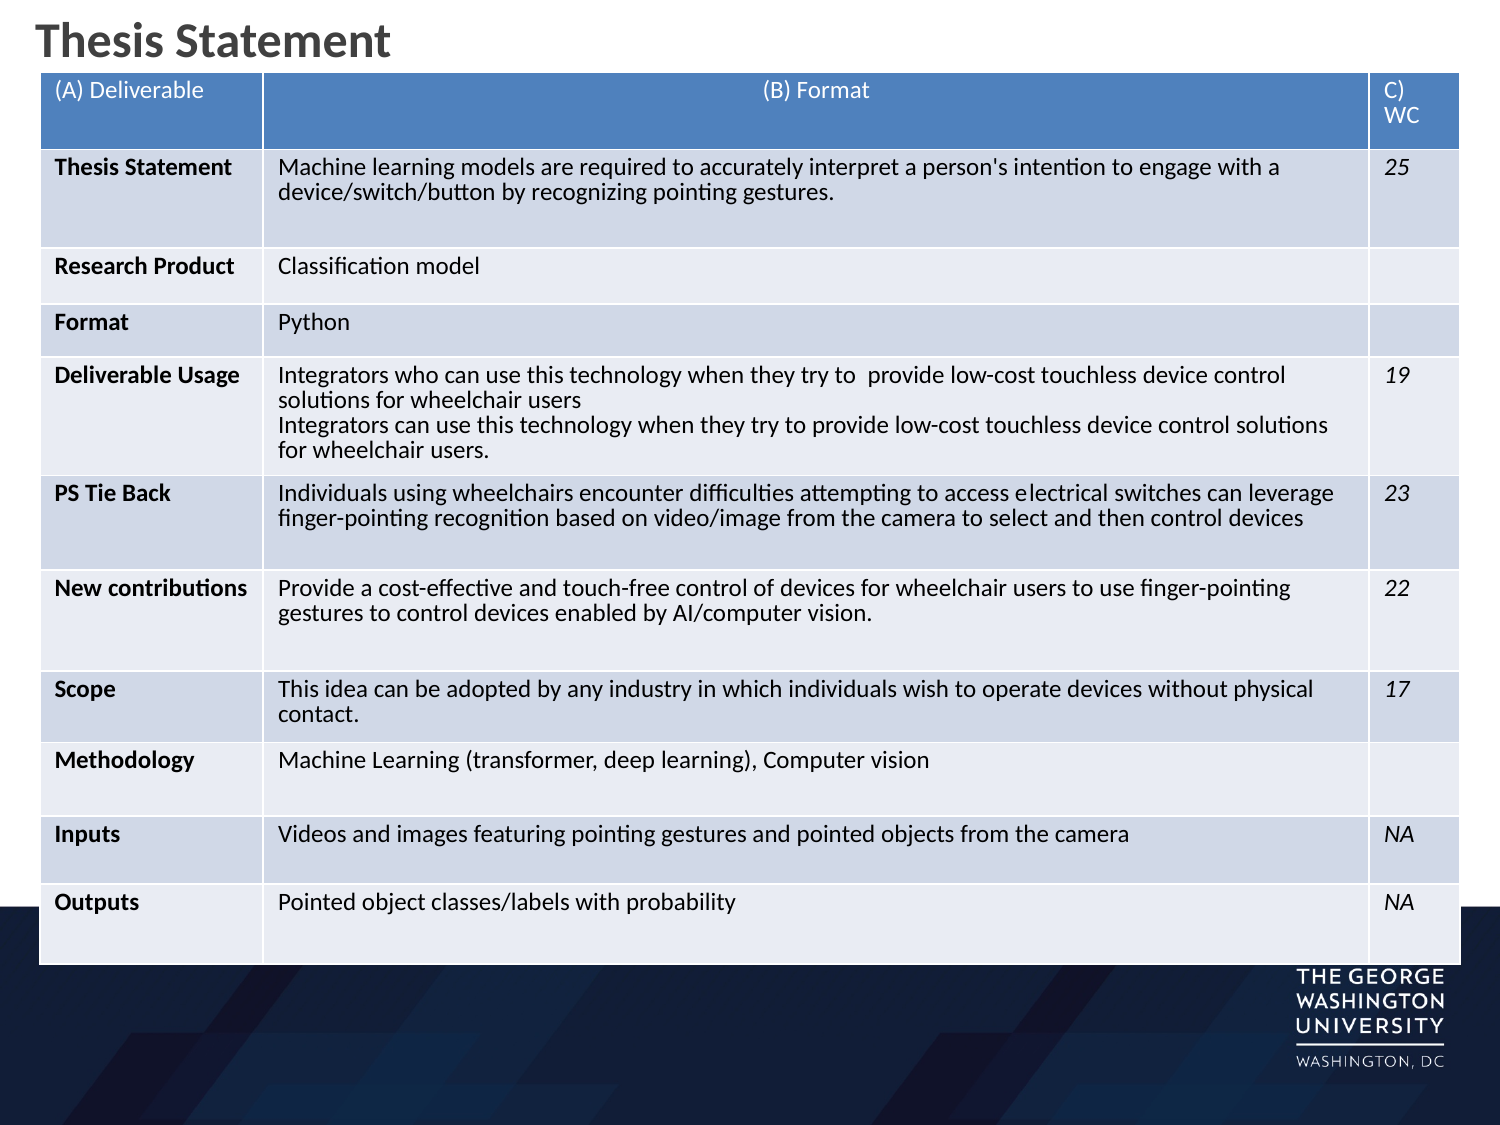

# Thesis Statement
| (A) Deliverable | (B) Format | C) WC |
| --- | --- | --- |
| Thesis Statement | Machine learning models are required to accurately interpret a person's intention to engage with a device/switch/button by recognizing pointing gestures. | 25 |
| Research Product | Classification model |  |
| Format | Python |  |
| Deliverable Usage | Integrators who can use this technology when they try to provide low-cost touchless device control solutions for wheelchair users Integrators can use this technology when they try to provide low-cost touchless device control solutions for wheelchair users. | 19 |
| PS Tie Back | Individuals using wheelchairs encounter difficulties attempting to access electrical switches can leverage finger-pointing recognition based on video/image from the camera to select and then control devices | 23 |
| New contributions | Provide a cost-effective and touch-free control of devices for wheelchair users to use finger-pointing gestures to control devices enabled by AI/computer vision. | 22 |
| Scope | This idea can be adopted by any industry in which individuals wish to operate devices without physical contact. | 17 |
| Methodology | Machine Learning (transformer, deep learning), Computer vision |  |
| Inputs | Videos and images featuring pointing gestures and pointed objects from the camera | NA |
| Outputs | Pointed object classes/labels with probability | NA |